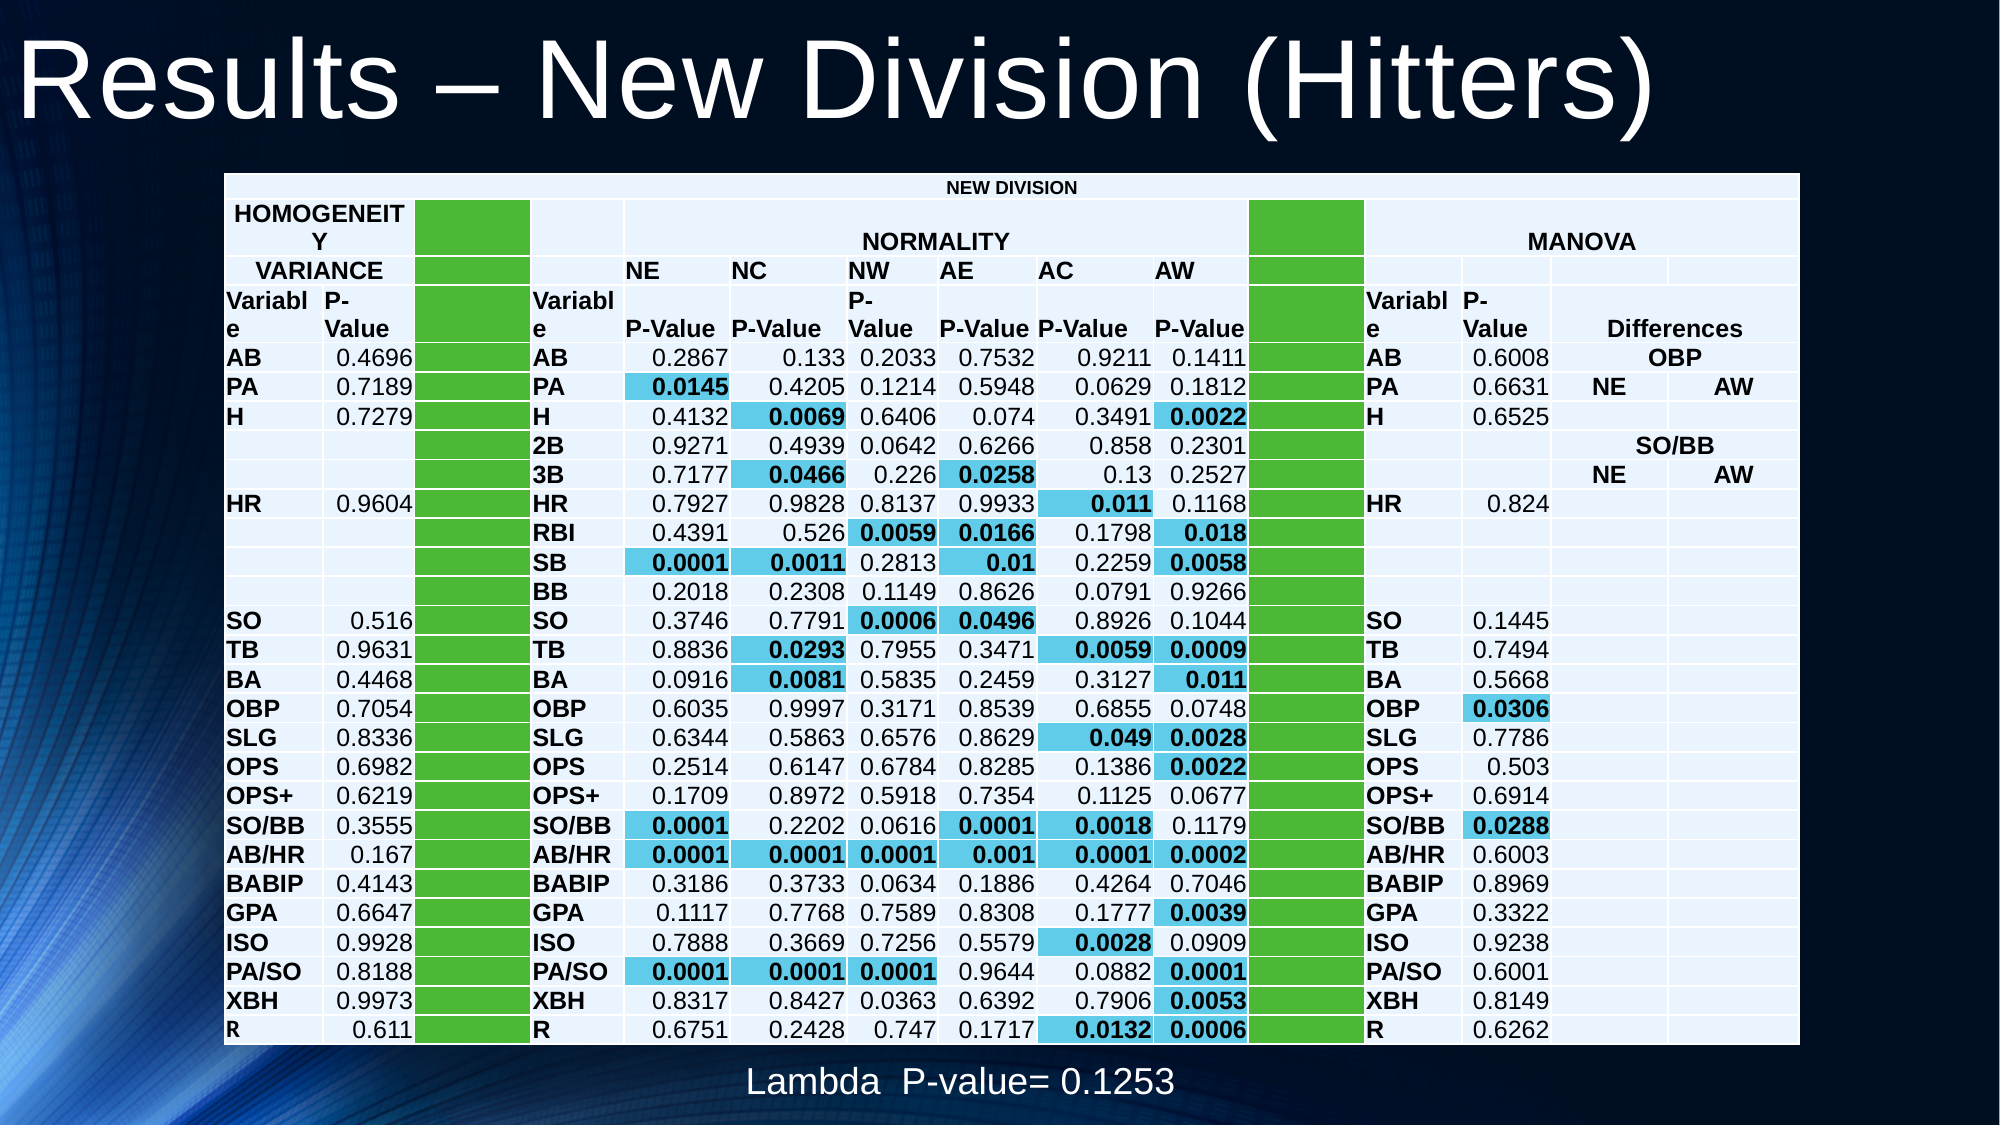

# Results – New Division (Hitters)
| NEW DIVISION |  |  |  |  |  |  |  |  |  |  |  |  |  |  |
| --- | --- | --- | --- | --- | --- | --- | --- | --- | --- | --- | --- | --- | --- | --- |
| HOMOGENEITY |  |  |  | NORMALITY |  |  |  |  |  |  | MANOVA |  |  |  |
| VARIANCE |  |  |  | NE | NC | NW | AE | AC | AW |  |  |  |  |  |
| Variable | P-Value |  | Variable | P-Value | P-Value | P-Value | P-Value | P-Value | P-Value |  | Variable | P-Value | Differences |  |
| AB | 0.4696 |  | AB | 0.2867 | 0.133 | 0.2033 | 0.7532 | 0.9211 | 0.1411 |  | AB | 0.6008 | OBP |  |
| PA | 0.7189 |  | PA | 0.0145 | 0.4205 | 0.1214 | 0.5948 | 0.0629 | 0.1812 |  | PA | 0.6631 | NE | AW |
| H | 0.7279 |  | H | 0.4132 | 0.0069 | 0.6406 | 0.074 | 0.3491 | 0.0022 |  | H | 0.6525 |  |  |
|  |  |  | 2B | 0.9271 | 0.4939 | 0.0642 | 0.6266 | 0.858 | 0.2301 |  |  |  | SO/BB |  |
|  |  |  | 3B | 0.7177 | 0.0466 | 0.226 | 0.0258 | 0.13 | 0.2527 |  |  |  | NE | AW |
| HR | 0.9604 |  | HR | 0.7927 | 0.9828 | 0.8137 | 0.9933 | 0.011 | 0.1168 |  | HR | 0.824 |  |  |
|  |  |  | RBI | 0.4391 | 0.526 | 0.0059 | 0.0166 | 0.1798 | 0.018 |  |  |  |  |  |
|  |  |  | SB | 0.0001 | 0.0011 | 0.2813 | 0.01 | 0.2259 | 0.0058 |  |  |  |  |  |
|  |  |  | BB | 0.2018 | 0.2308 | 0.1149 | 0.8626 | 0.0791 | 0.9266 |  |  |  |  |  |
| SO | 0.516 |  | SO | 0.3746 | 0.7791 | 0.0006 | 0.0496 | 0.8926 | 0.1044 |  | SO | 0.1445 |  |  |
| TB | 0.9631 |  | TB | 0.8836 | 0.0293 | 0.7955 | 0.3471 | 0.0059 | 0.0009 |  | TB | 0.7494 |  |  |
| BA | 0.4468 |  | BA | 0.0916 | 0.0081 | 0.5835 | 0.2459 | 0.3127 | 0.011 |  | BA | 0.5668 |  |  |
| OBP | 0.7054 |  | OBP | 0.6035 | 0.9997 | 0.3171 | 0.8539 | 0.6855 | 0.0748 |  | OBP | 0.0306 |  |  |
| SLG | 0.8336 |  | SLG | 0.6344 | 0.5863 | 0.6576 | 0.8629 | 0.049 | 0.0028 |  | SLG | 0.7786 |  |  |
| OPS | 0.6982 |  | OPS | 0.2514 | 0.6147 | 0.6784 | 0.8285 | 0.1386 | 0.0022 |  | OPS | 0.503 |  |  |
| OPS+ | 0.6219 |  | OPS+ | 0.1709 | 0.8972 | 0.5918 | 0.7354 | 0.1125 | 0.0677 |  | OPS+ | 0.6914 |  |  |
| SO/BB | 0.3555 |  | SO/BB | 0.0001 | 0.2202 | 0.0616 | 0.0001 | 0.0018 | 0.1179 |  | SO/BB | 0.0288 |  |  |
| AB/HR | 0.167 |  | AB/HR | 0.0001 | 0.0001 | 0.0001 | 0.001 | 0.0001 | 0.0002 |  | AB/HR | 0.6003 |  |  |
| BABIP | 0.4143 |  | BABIP | 0.3186 | 0.3733 | 0.0634 | 0.1886 | 0.4264 | 0.7046 |  | BABIP | 0.8969 |  |  |
| GPA | 0.6647 |  | GPA | 0.1117 | 0.7768 | 0.7589 | 0.8308 | 0.1777 | 0.0039 |  | GPA | 0.3322 |  |  |
| ISO | 0.9928 |  | ISO | 0.7888 | 0.3669 | 0.7256 | 0.5579 | 0.0028 | 0.0909 |  | ISO | 0.9238 |  |  |
| PA/SO | 0.8188 |  | PA/SO | 0.0001 | 0.0001 | 0.0001 | 0.9644 | 0.0882 | 0.0001 |  | PA/SO | 0.6001 |  |  |
| XBH | 0.9973 |  | XBH | 0.8317 | 0.8427 | 0.0363 | 0.6392 | 0.7906 | 0.0053 |  | XBH | 0.8149 |  |  |
| R | 0.611 |  | R | 0.6751 | 0.2428 | 0.747 | 0.1717 | 0.0132 | 0.0006 |  | R | 0.6262 |  |  |
Lambda  P-value= 0.1253